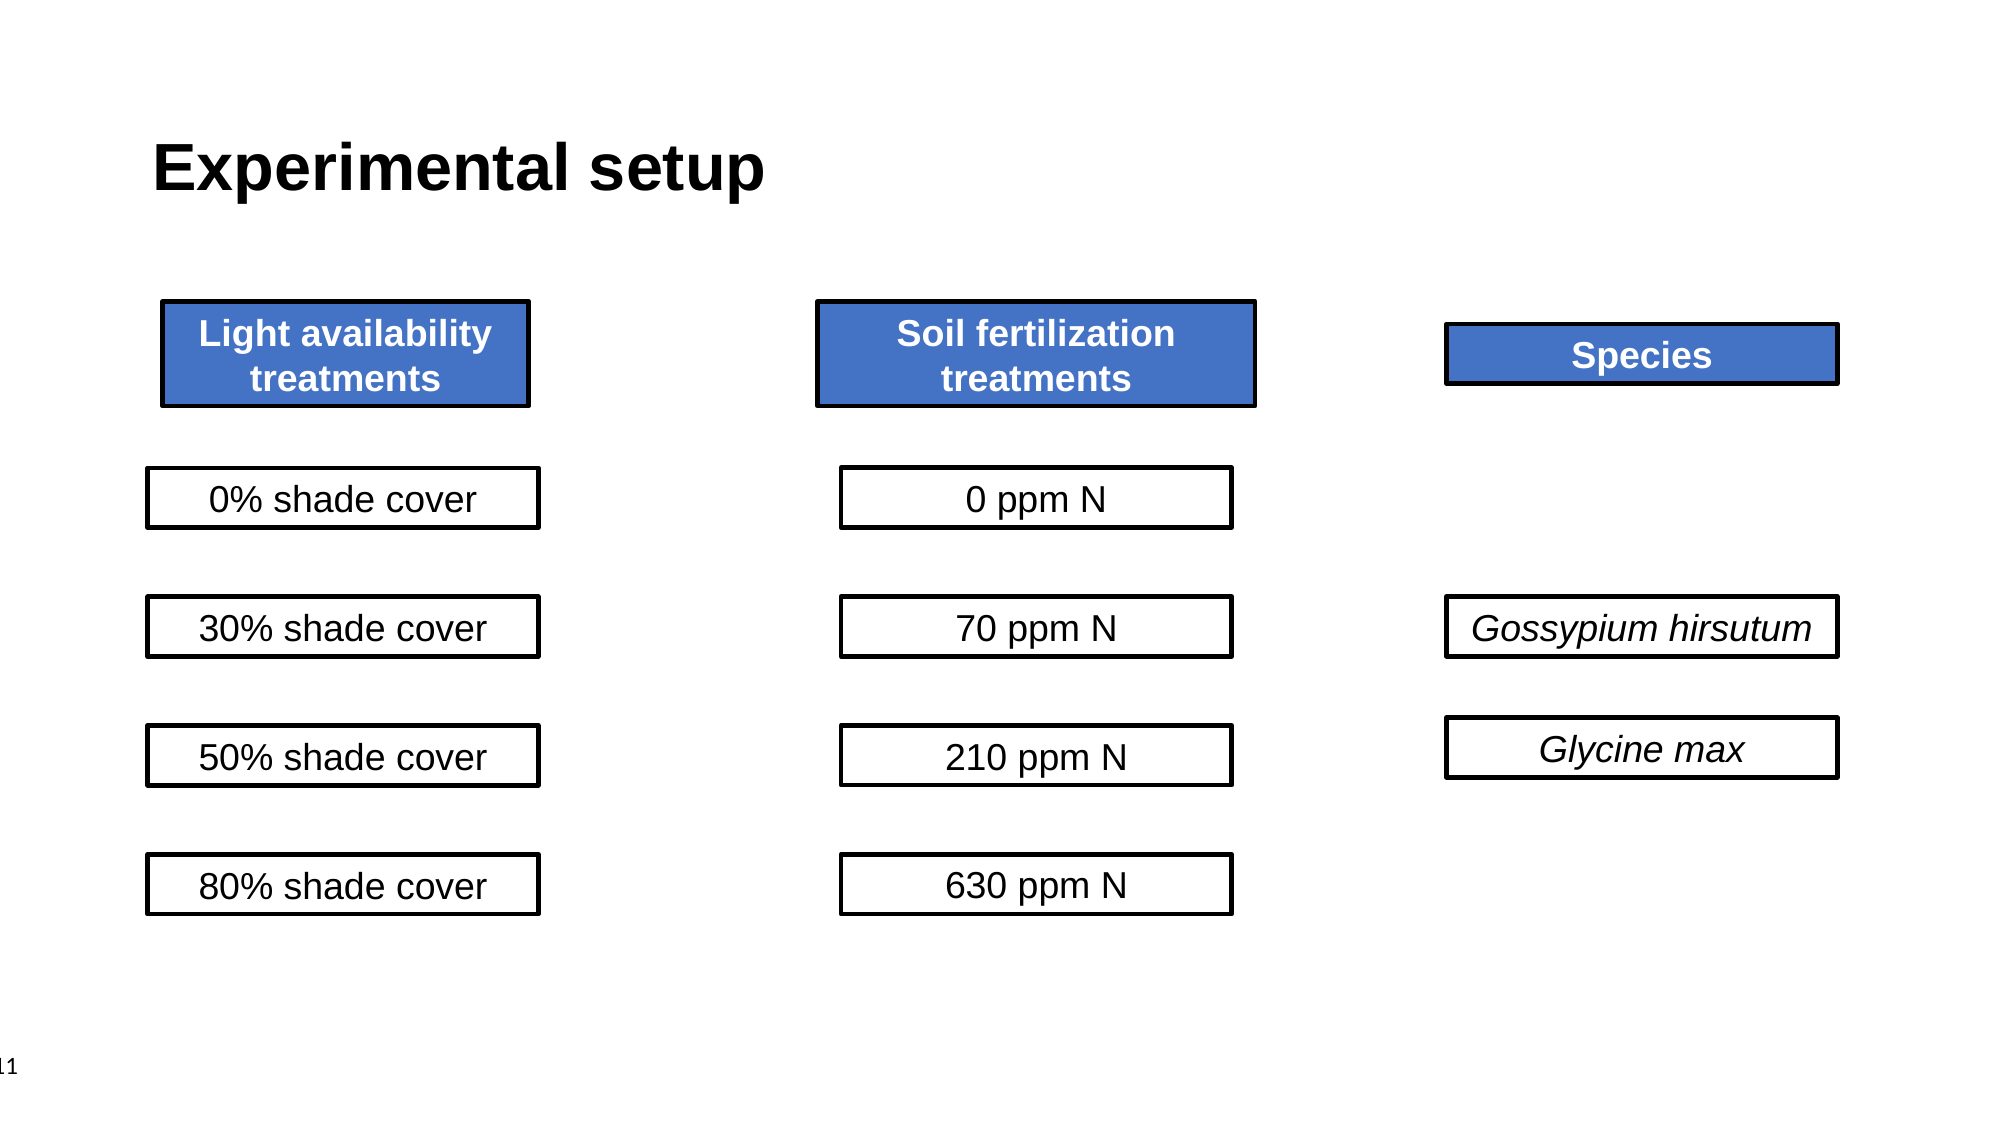

# Experimental setup
Soil fertilization treatments
Light availability treatments
Species
0 ppm N
0% shade cover
70 ppm N
Gossypium hirsutum
30% shade cover
Glycine max
210 ppm N
50% shade cover
630 ppm N
80% shade cover
11